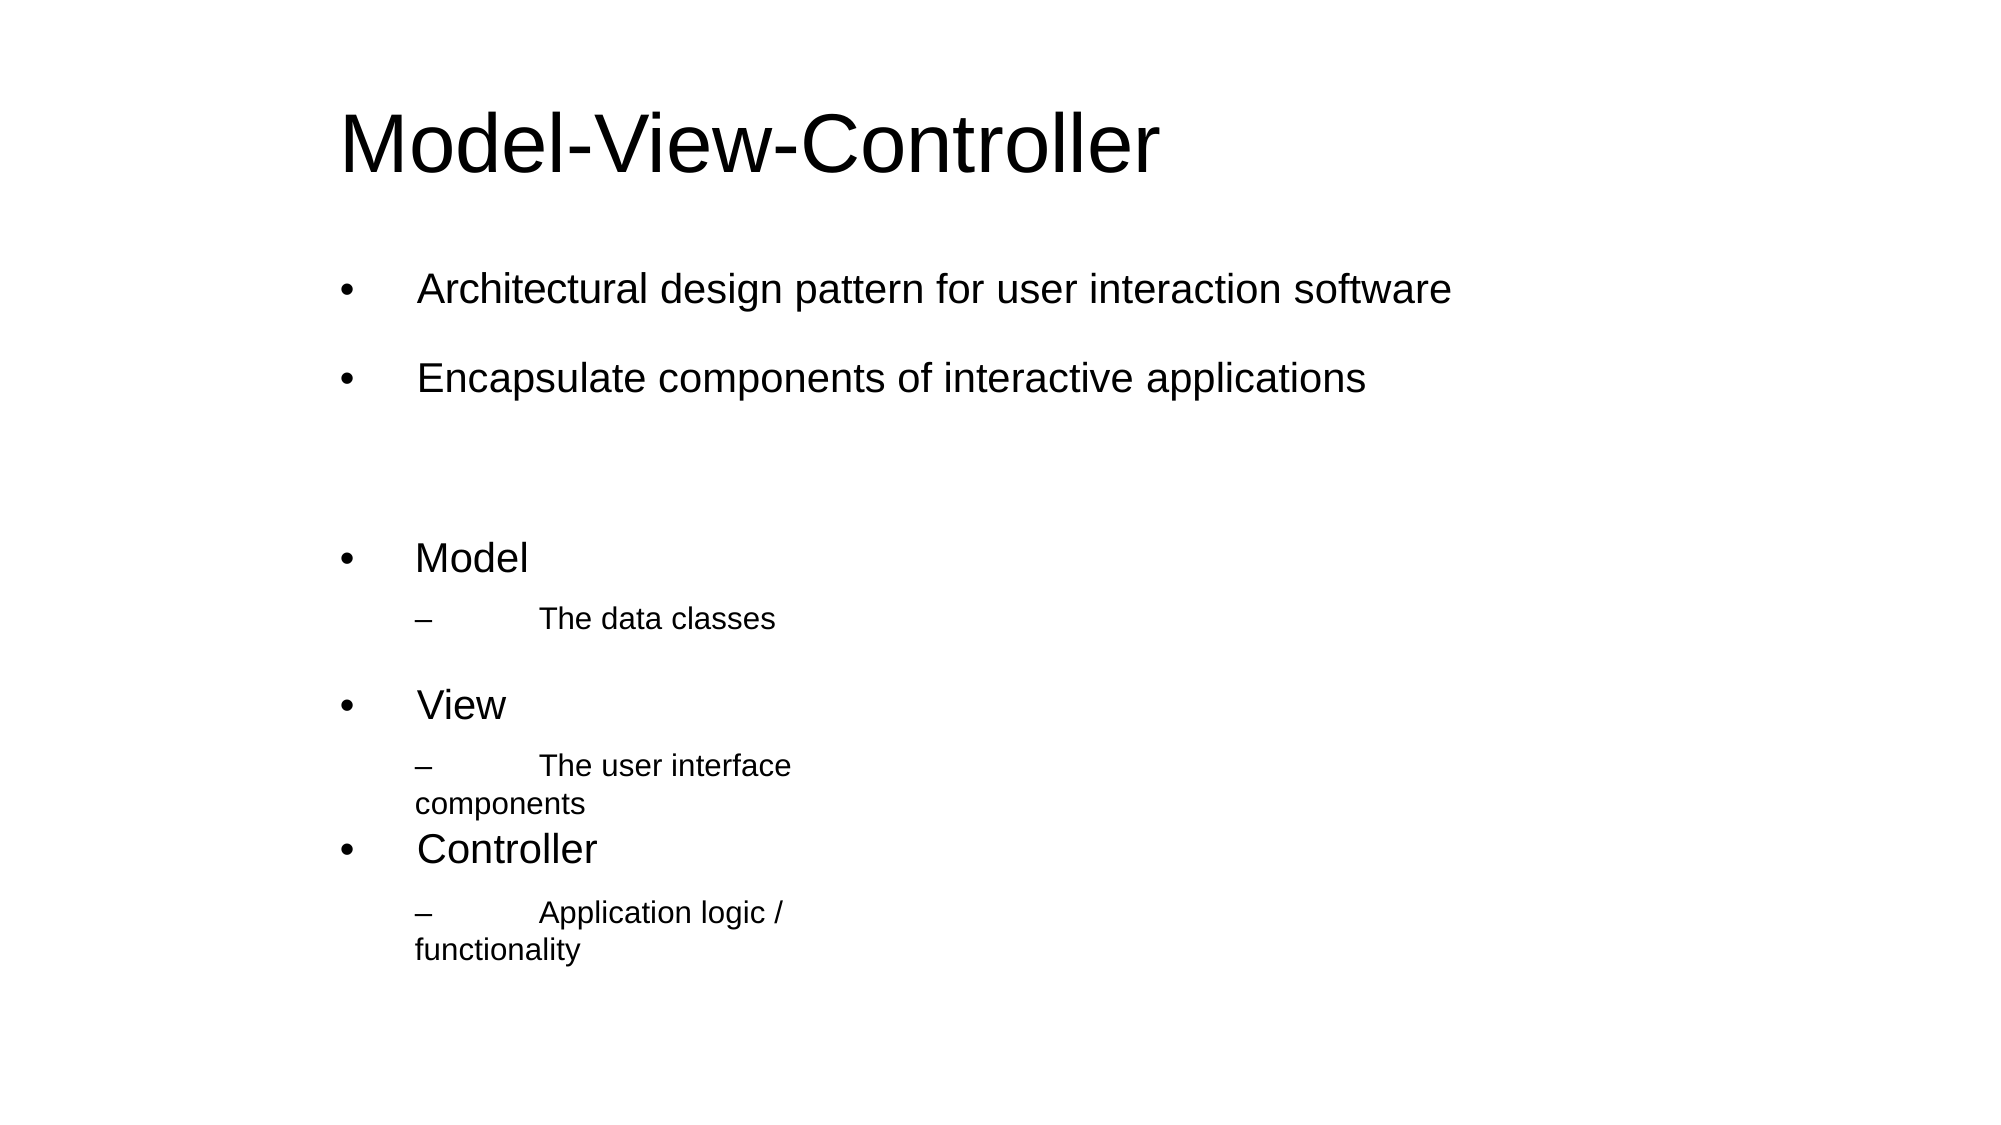

# Model-View-Controller
• 	Architectural design pattern for user interaction software
• 	Encapsulate components of interactive applications

•
Model
– 	The data classes

• 	View
– 	The user interface components
• 	Controller
– 	Application logic / functionality